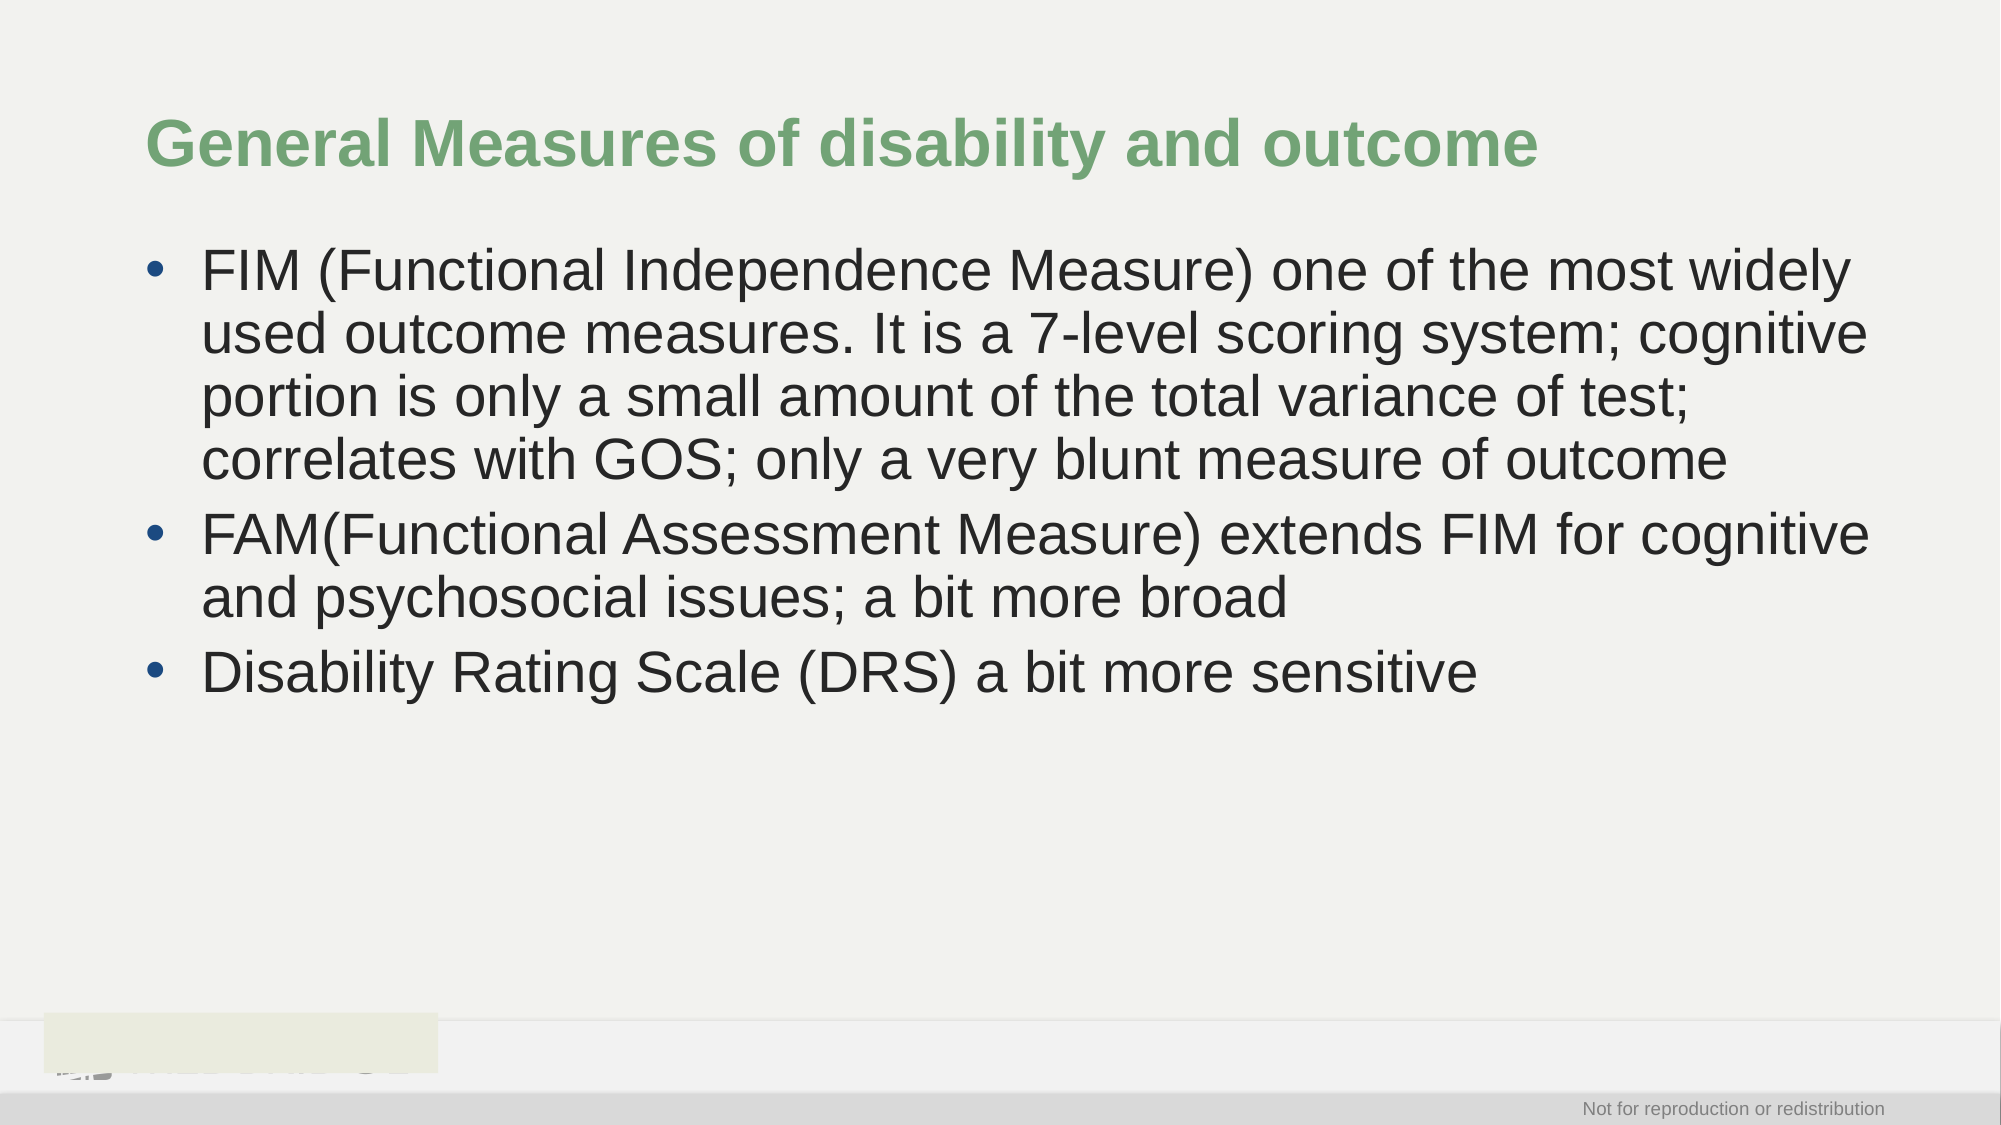

# General Measures of disability and outcome
FIM (Functional Independence Measure) one of the most widely used outcome measures. It is a 7-level scoring system; cognitive portion is only a small amount of the total variance of test; correlates with GOS; only a very blunt measure of outcome
FAM(Functional Assessment Measure) extends FIM for cognitive and psychosocial issues; a bit more broad
Disability Rating Scale (DRS) a bit more sensitive